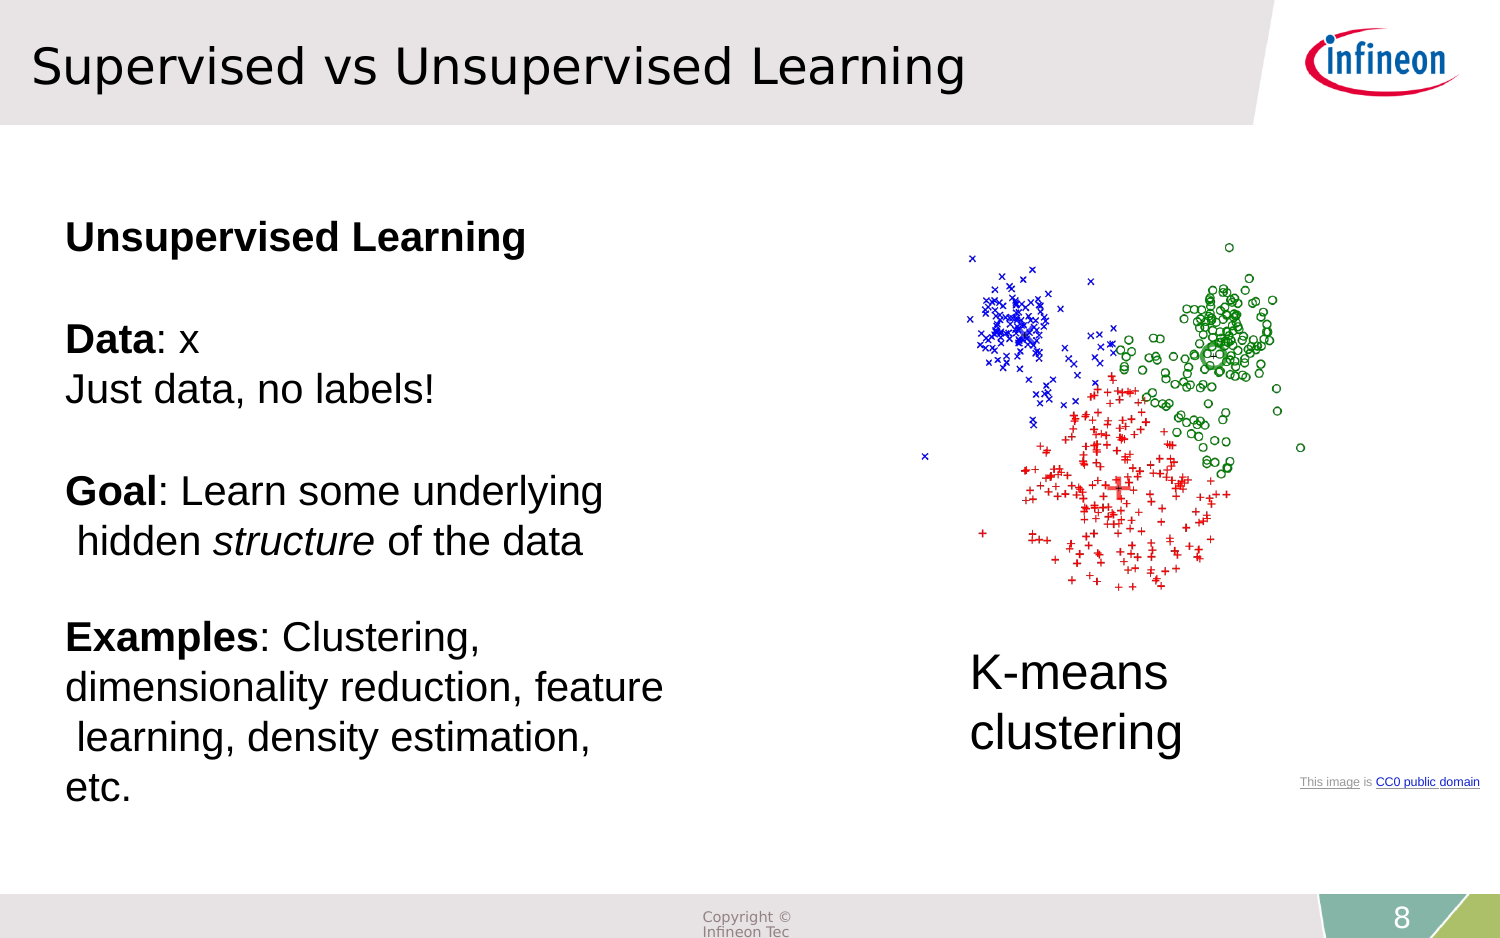

Supervised vs Unsupervised Learning
Unsupervised Learning

Data: x
Just data, no labels!

Goal: Learn some underlying  hidden structure of the data

Examples: Clustering,  dimensionality reduction, feature  learning, density estimation, etc.
K-means clustering
This image is CC0 public domain
Lecture 13 -
10
Copyright © Infineon Technologies AG 2018. All rights reserved.
8